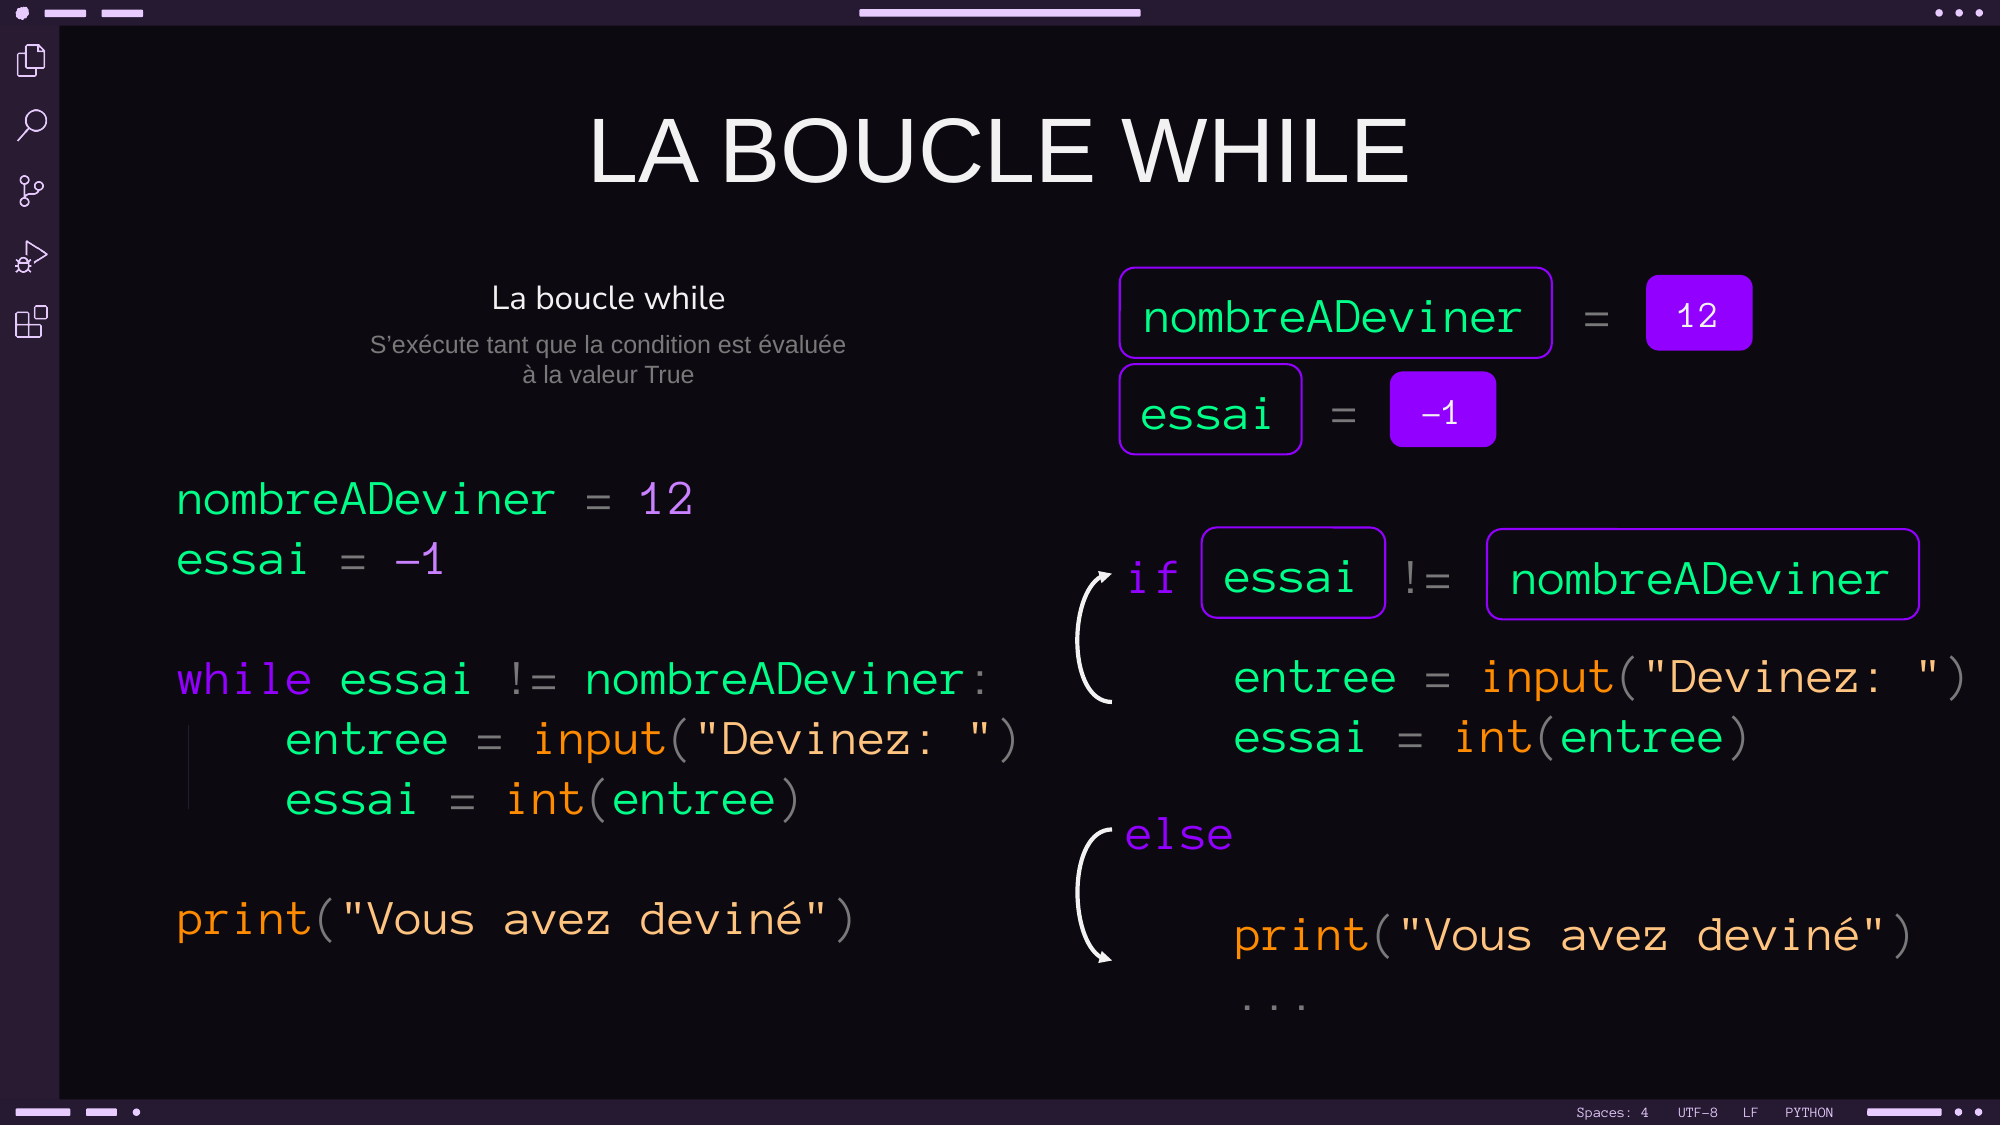

LA BOUCLE WHILE
nombreADeviner
=
12
essai
=
-1
La boucle while
S’exécute tant que la condition est évaluée à la valeur True
nombreADeviner = 12
essai = -1

while essai != nombreADeviner:
    entree = input("Devinez: ")
    essai = int(entree)

print("Vous avez deviné")
essai
nombreADeviner
if        !=
    entree = input("Devinez: ")
    essai = int(entree)
else
    print("Vous avez deviné")
    ...